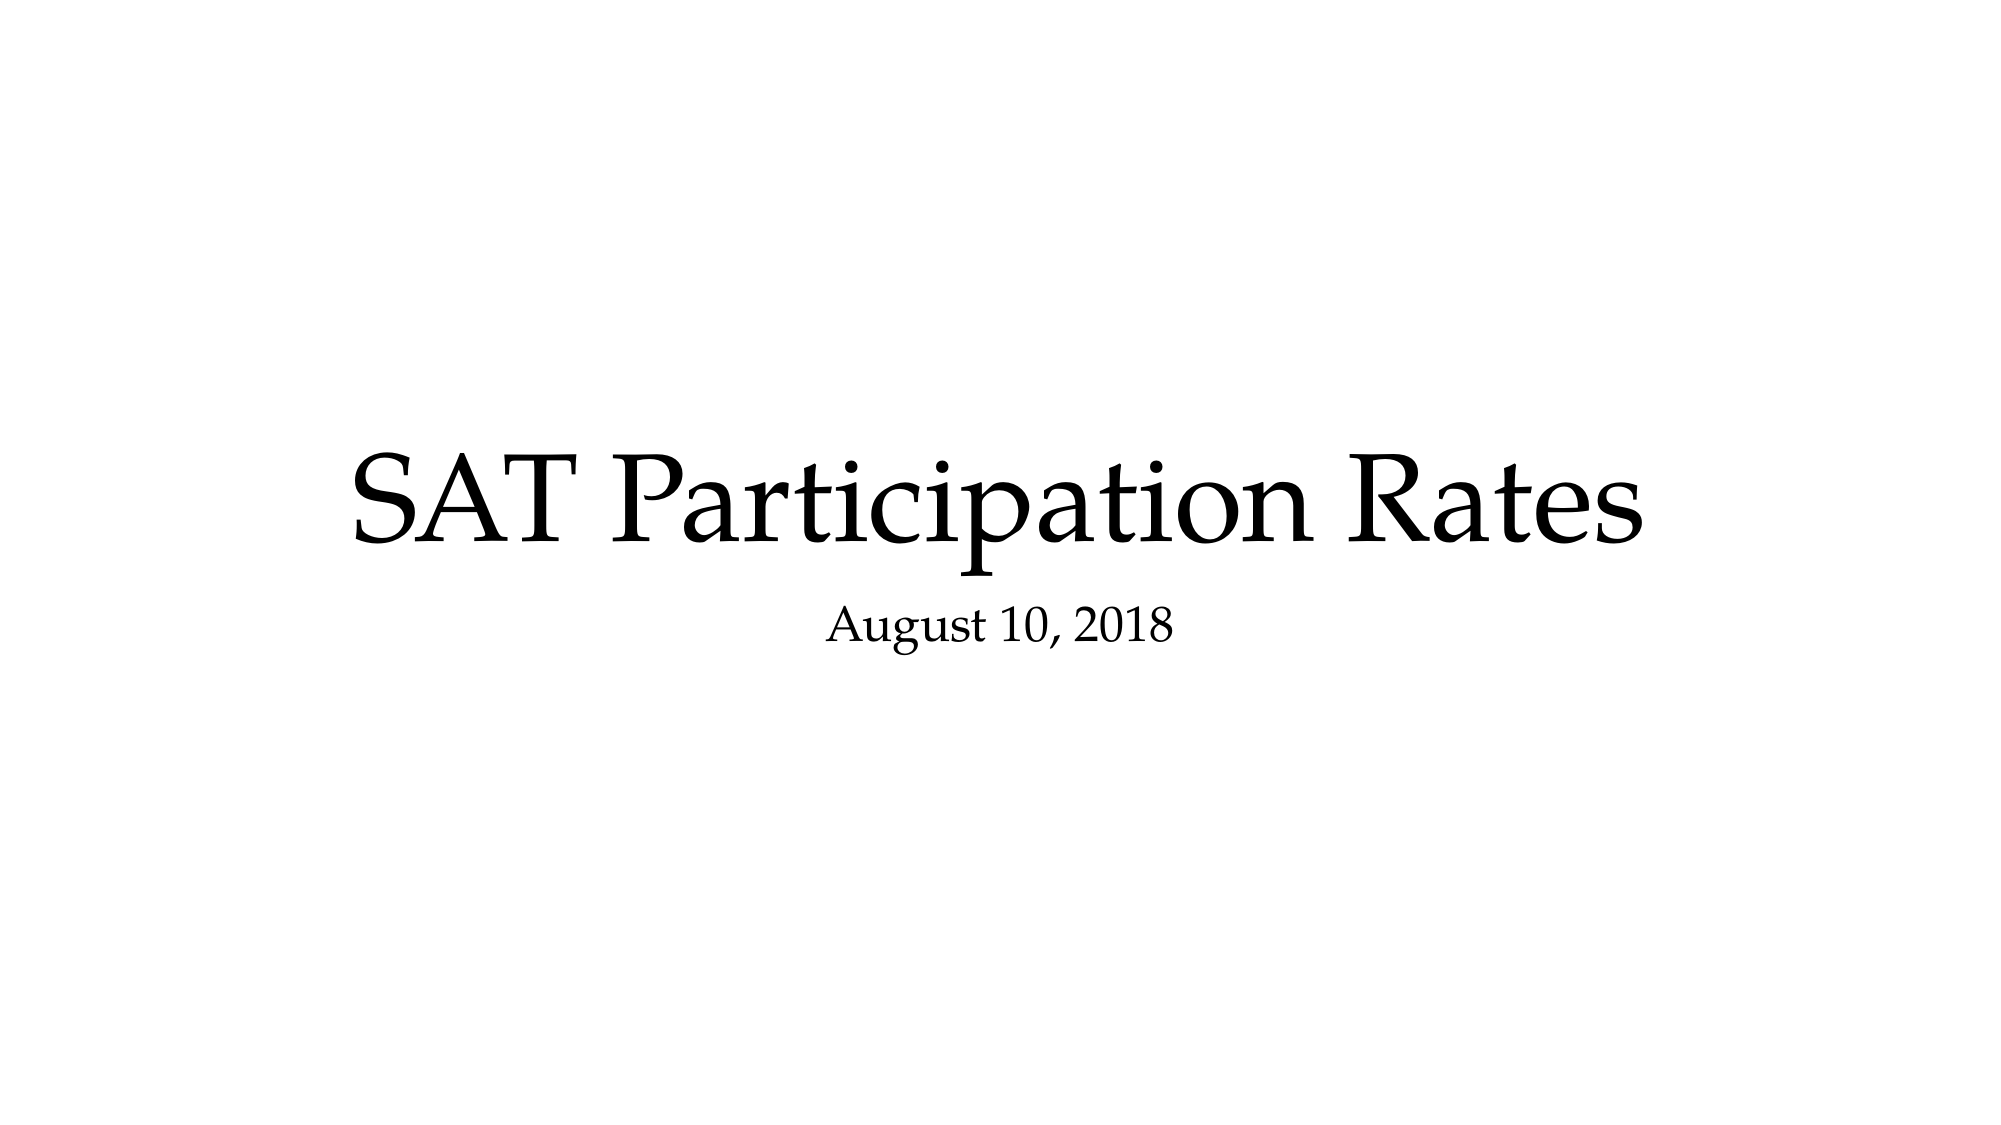

# SAT Participation Rates
August 10, 2018